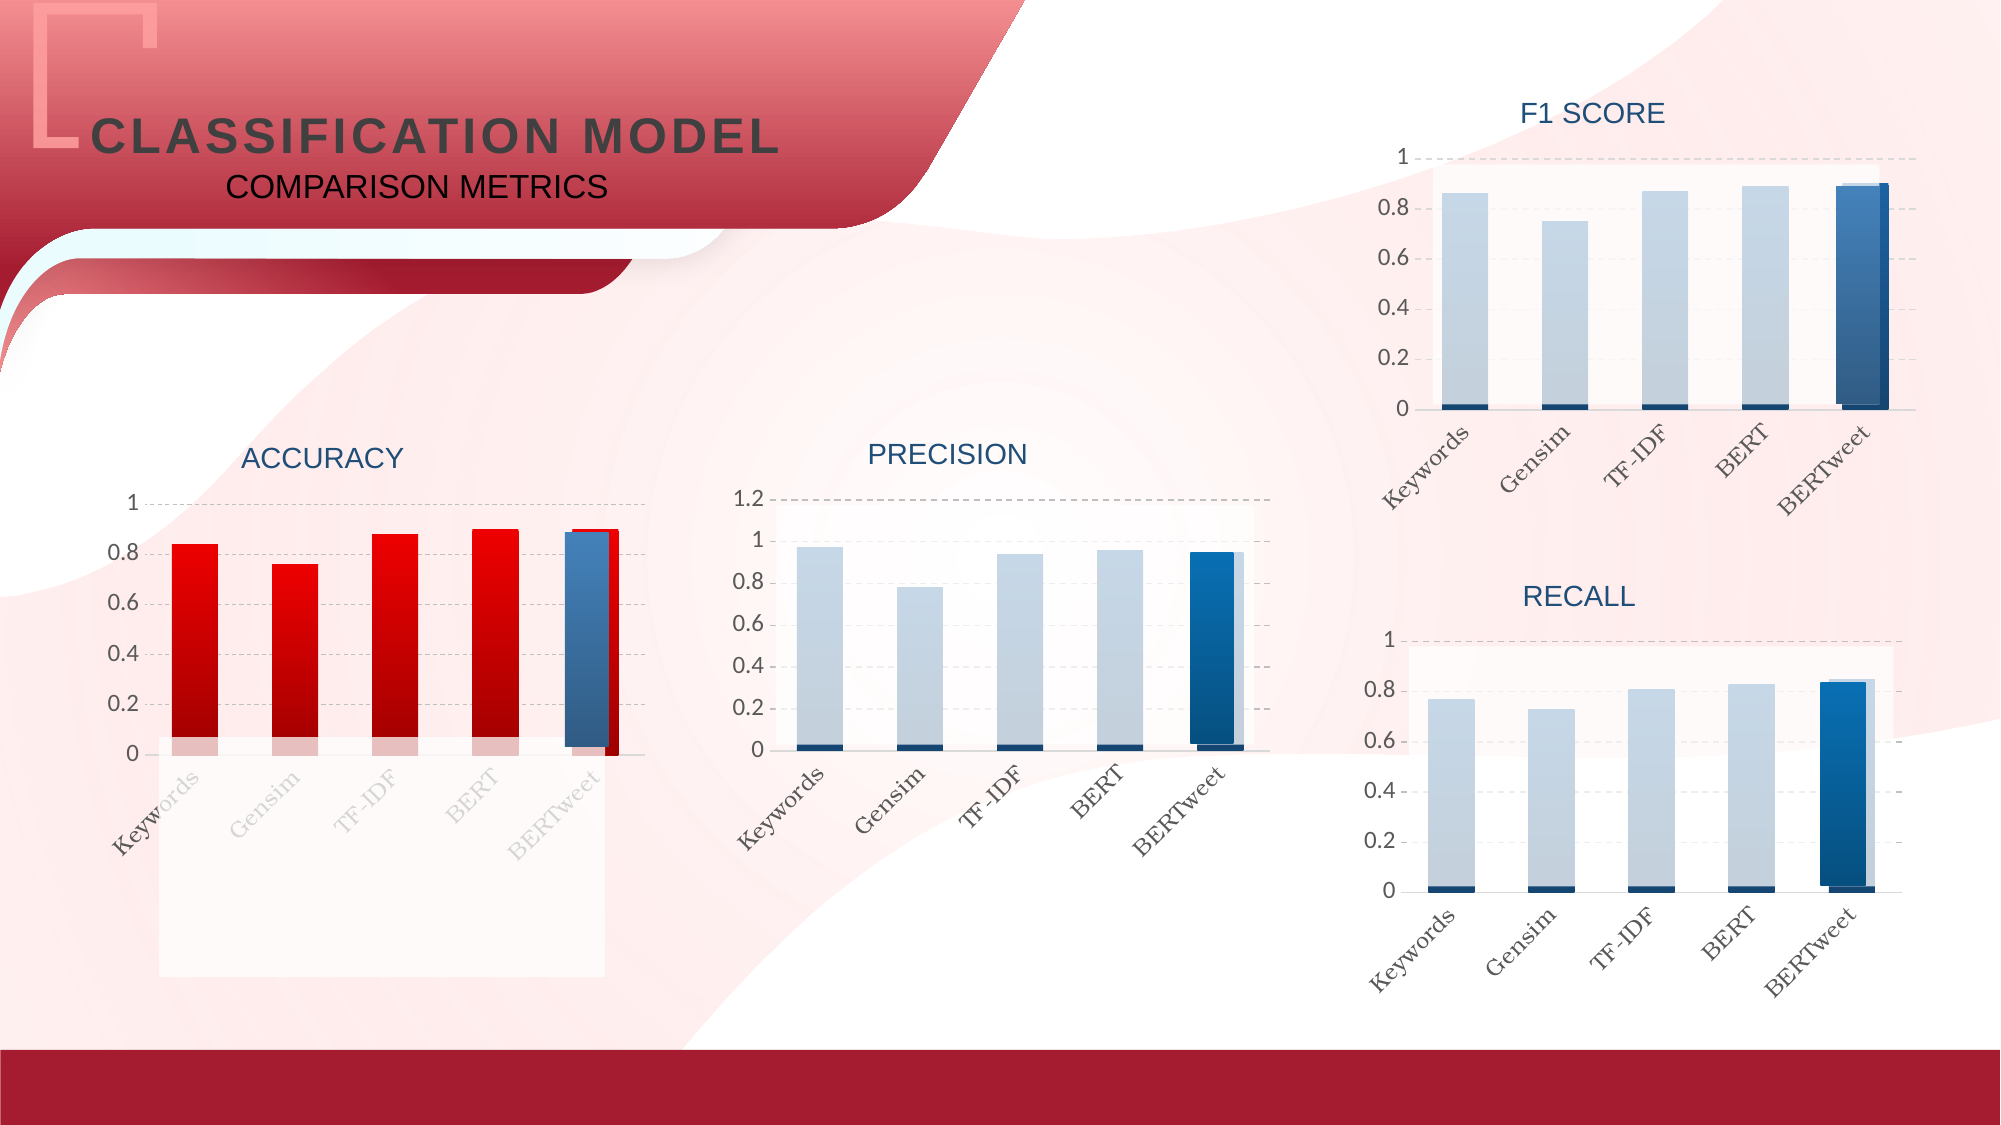

F1 score
CLASSIFICATION MODEL

### Chart

| Category | F1 Score |
|---|---|
| Keywords | 0.86 |
| Gensim | 0.75 |
| TF-IDF | 0.87 |
| BERT | 0.89 |
| BERTweet | 0.9 |
COMPARISON METRICS

precision
Accuracy

### Chart

| Category | Precision |
|---|---|
| Keywords | 0.97 |
| Gensim | 0.78 |
| TF-IDF | 0.94 |
| BERT | 0.96 |
| BERTweet | 0.95 |

### Chart

| Category | Accuracy |
|---|---|
| Keywords | 0.84 |
| Gensim | 0.76 |
| TF-IDF | 0.88 |
| BERT | 0.9 |
| BERTweet | 0.9 |

recall

### Chart

| Category | Recall |
|---|---|
| Keywords | 0.77 |
| Gensim | 0.73 |
| TF-IDF | 0.81 |
| BERT | 0.83 |
| BERTweet | 0.85 |